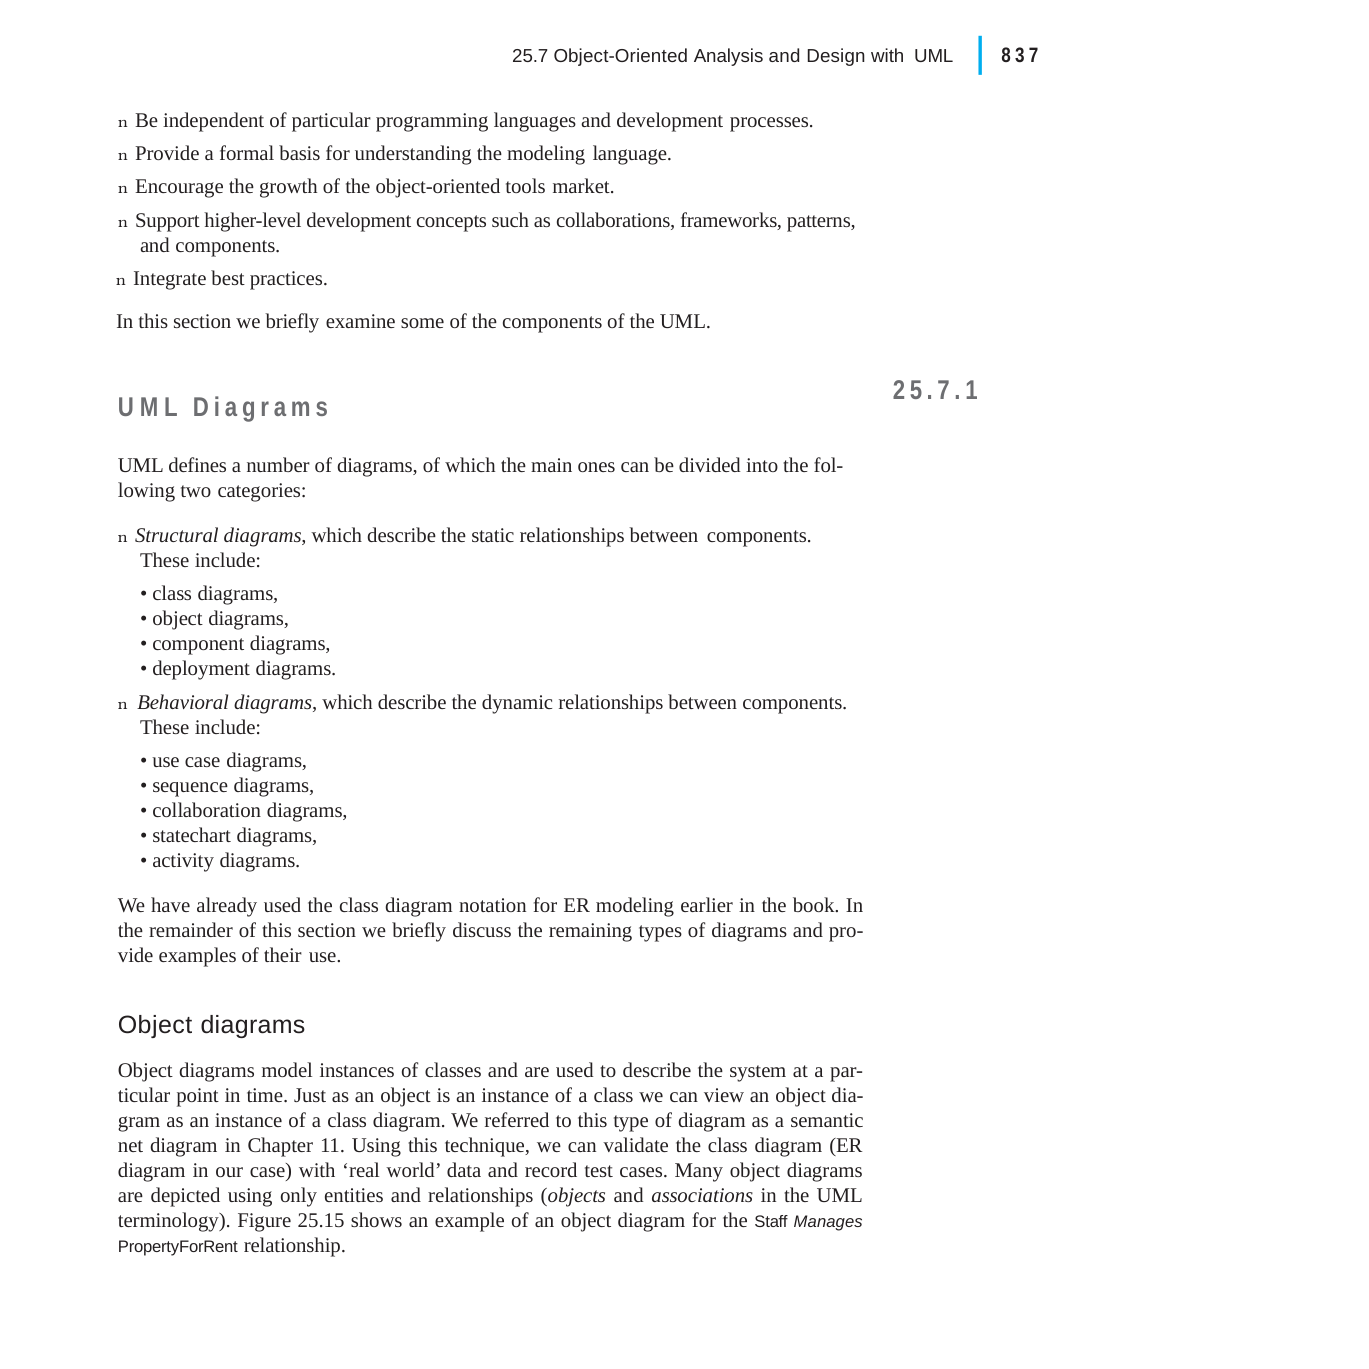

|
837
25.7 Object-Oriented Analysis and Design with UML
n Be independent of particular programming languages and development processes.
n Provide a formal basis for understanding the modeling language.
n Encourage the growth of the object-oriented tools market.
n Support higher-level development concepts such as collaborations, frameworks, patterns,  and components.
n Integrate best practices.
In this section we briefly examine some of the components of the UML.
25.7.1
UML Diagrams
UML defines a number of diagrams, of which the main ones can be divided into the fol-  lowing two categories:
n Structural diagrams, which describe the static relationships between components.
These include:
• class diagrams,
• object diagrams,
• component diagrams,
• deployment diagrams.
n Behavioral diagrams, which describe the dynamic relationships between components.
These include:
• use case diagrams,
• sequence diagrams,
• collaboration diagrams,
• statechart diagrams,
• activity diagrams.
We have already used the class diagram notation for ER modeling earlier in the book. In  the remainder of this section we briefly discuss the remaining types of diagrams and pro-  vide examples of their use.

Object diagrams
Object diagrams model instances of classes and are used to describe the system at a par-  ticular point in time. Just as an object is an instance of a class we can view an object dia-  gram as an instance of a class diagram. We referred to this type of diagram as a semantic  net diagram in Chapter 11. Using this technique, we can validate the class diagram (ER  diagram in our case) with ‘real world’ data and record test cases. Many object diagrams  are depicted using only entities and relationships (objects and associations in the UML  terminology). Figure 25.15 shows an example of an object diagram for the Staff Manages  PropertyForRent relationship.